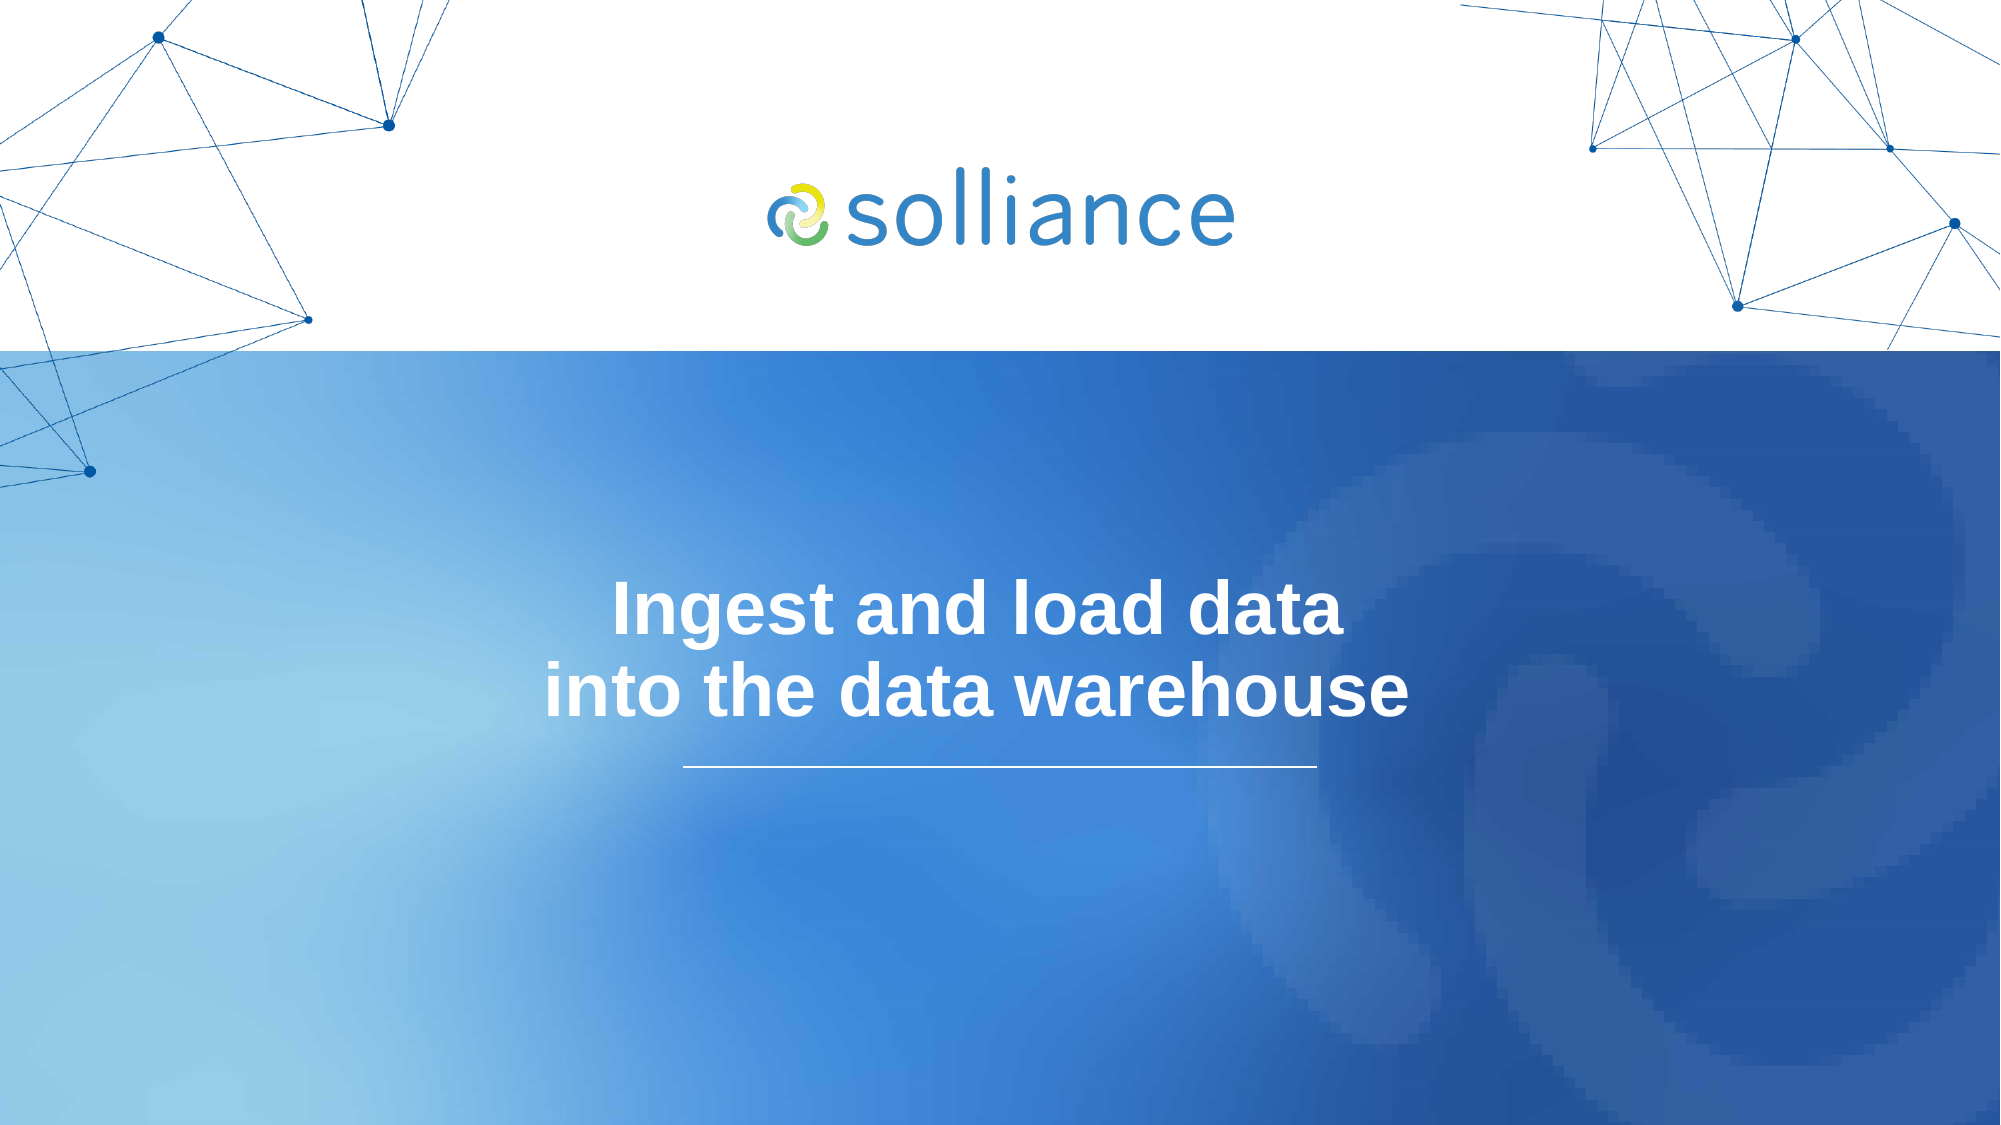

# Ingest and load data into the data warehouse